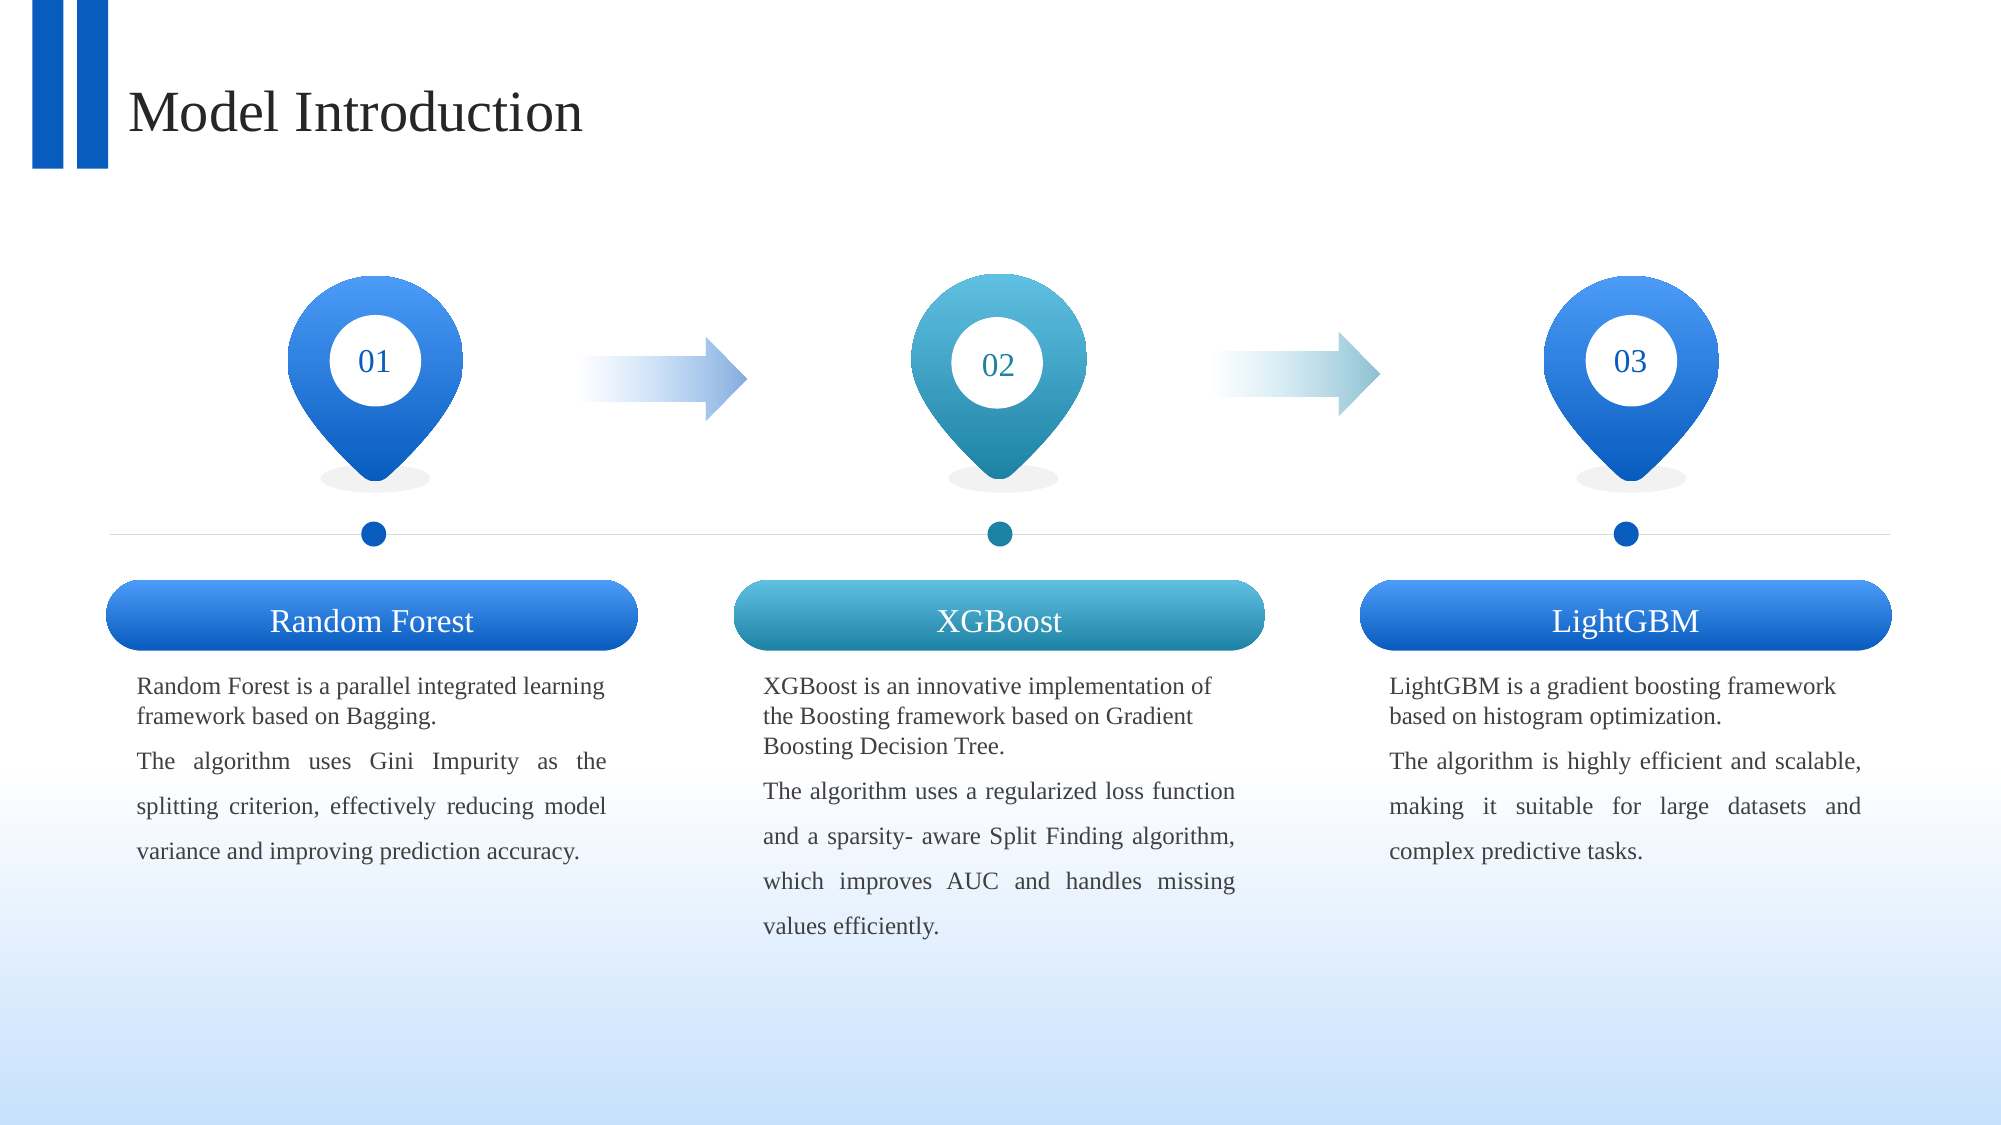

Model Introduction

01
03

02

Random Forest
XGBoost
LightGBM
Random Forest is a parallel integrated learning framework based on Bagging.
The algorithm uses Gini Impurity as the splitting criterion, effectively reducing model variance and improving prediction accuracy.
XGBoost is an innovative implementation of the Boosting framework based on Gradient Boosting Decision Tree.
The algorithm uses a regularized loss function and a sparsity- aware Split Finding algorithm, which improves AUC and handles missing values efficiently.
LightGBM is a gradient boosting framework based on histogram optimization.
The algorithm is highly efficient and scalable, making it suitable for large datasets and complex predictive tasks.